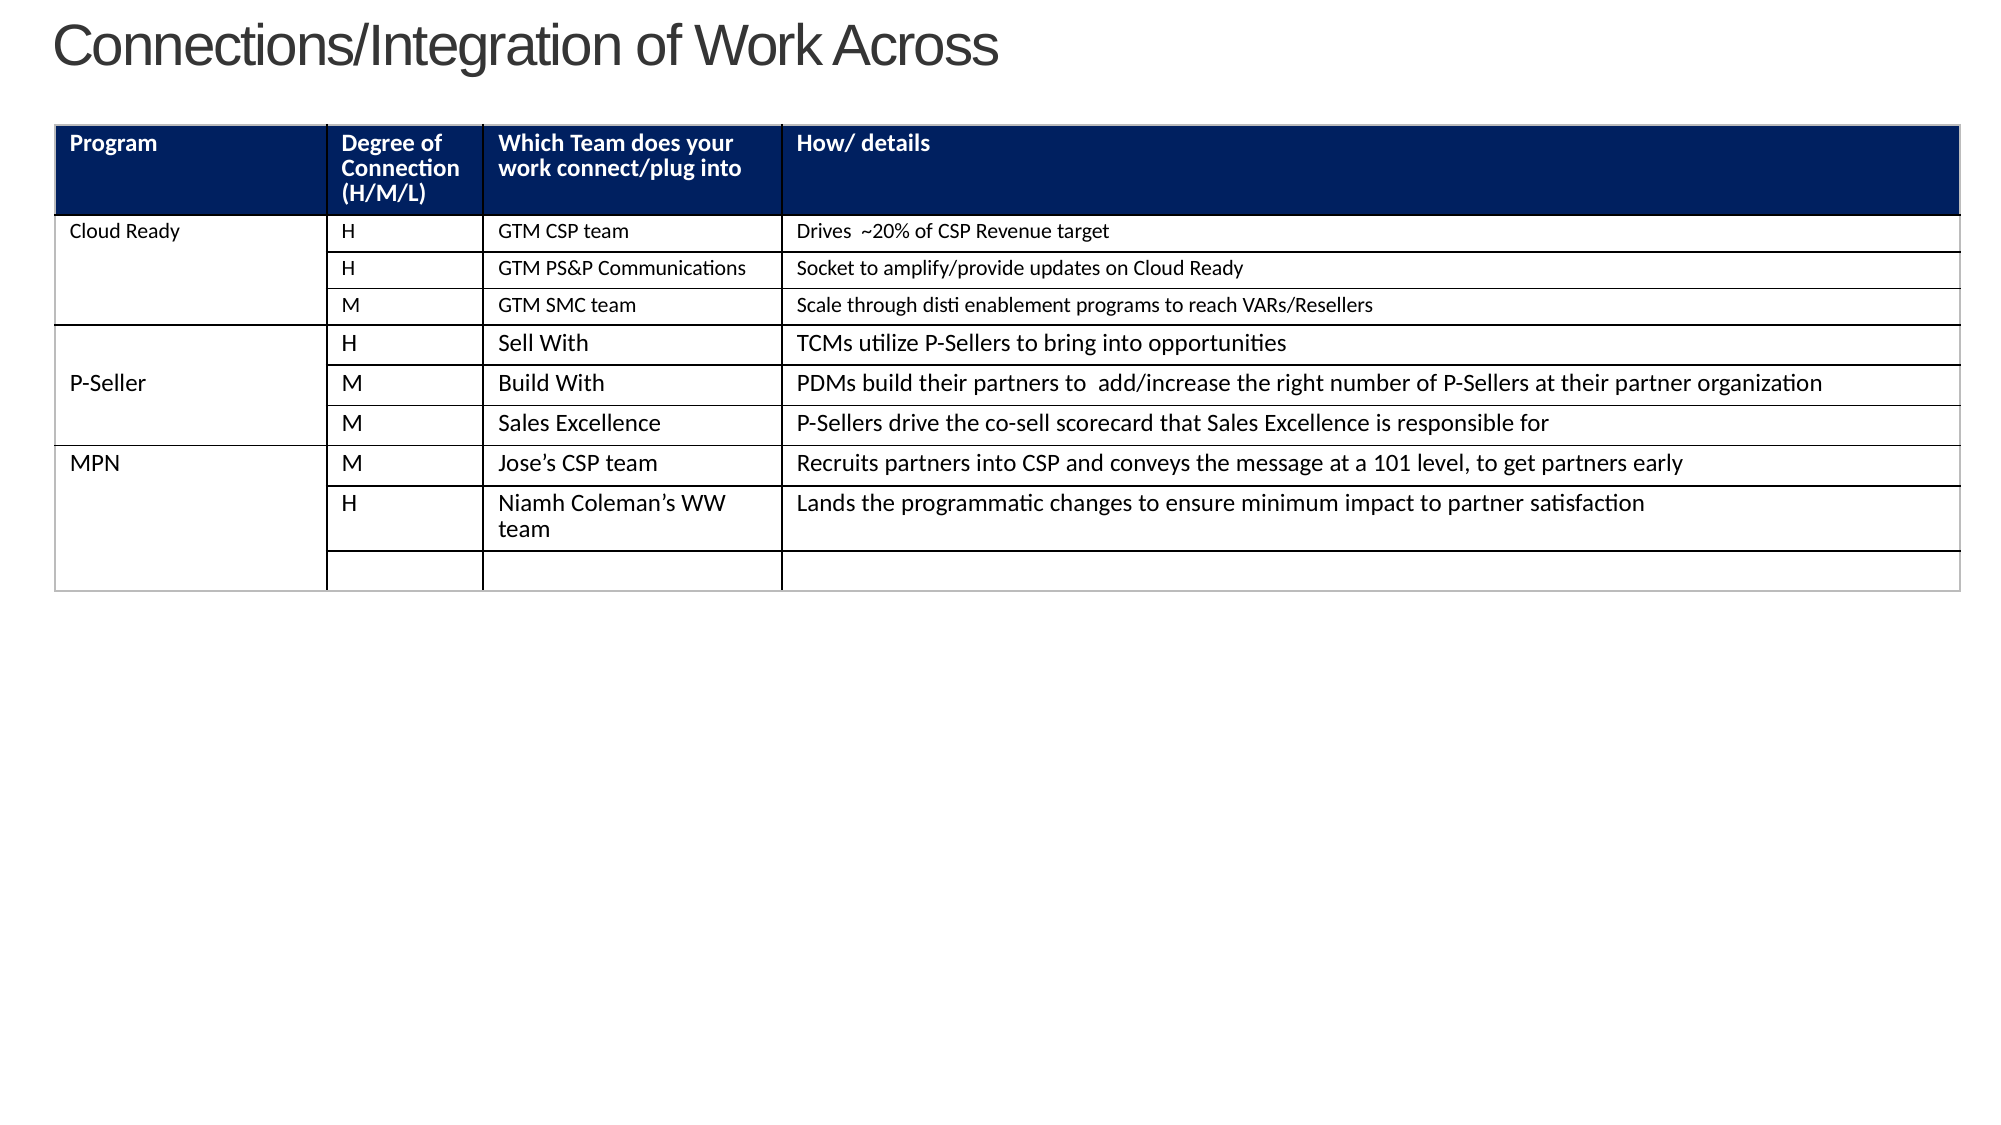

Connections/Integration of Work Across
| Program | Degree of Connection (H/M/L) | Which Team does your work connect/plug into | How/ details |
| --- | --- | --- | --- |
| Cloud Ready | H | GTM CSP team | Drives ~20% of CSP Revenue target |
|  | H | GTM PS&P Communications | Socket to amplify/provide updates on Cloud Ready |
|  | M | GTM SMC team | Scale through disti enablement programs to reach VARs/Resellers |
| P-Seller | H | Sell With | TCMs utilize P-Sellers to bring into opportunities |
|  | M | Build With | PDMs build their partners to  add/increase the right number of P-Sellers at their partner organization |
|  | M | Sales Excellence | P-Sellers drive the co-sell scorecard that Sales Excellence is responsible for |
| MPN | M | Jose’s CSP team | Recruits partners into CSP and conveys the message at a 101 level, to get partners early |
|  | H | Niamh Coleman’s WW team | Lands the programmatic changes to ensure minimum impact to partner satisfaction |
|  |  |  |  |